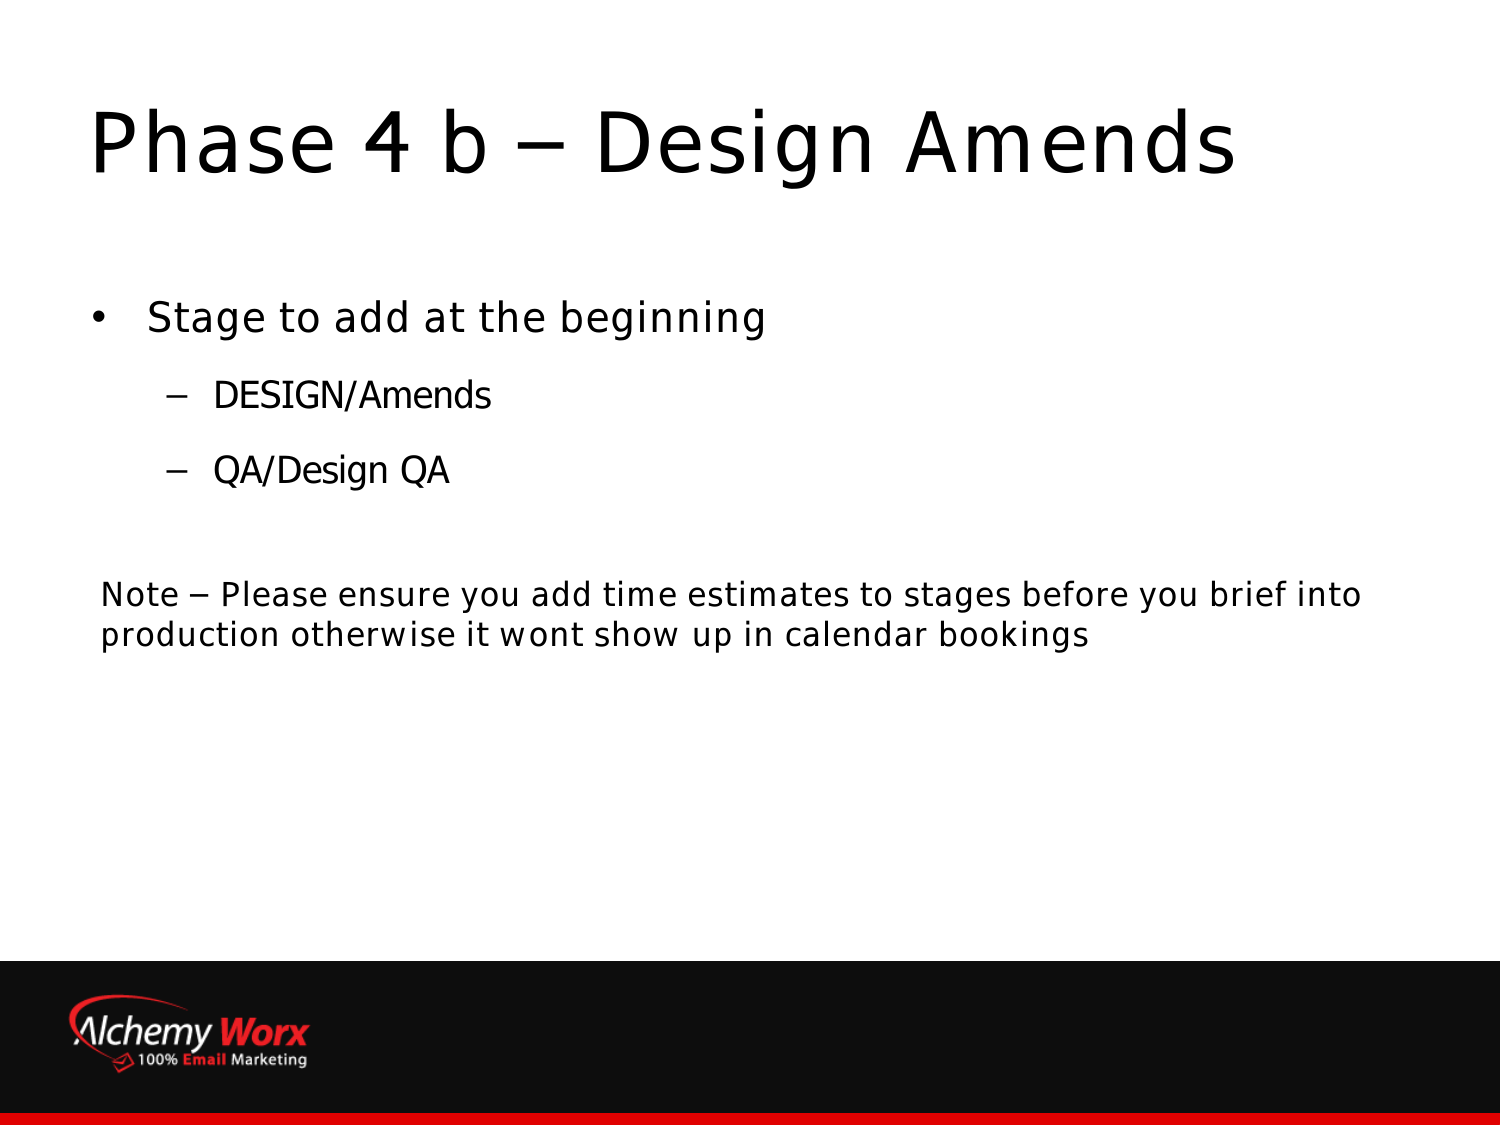

# Phase 4 b – Design Amends

Stage to add at the beginning
DESIGN/Amends
QA/Design QA

Note – Please ensure you add time estimates to stages before you brief into production otherwise it wont show up in calendar bookings